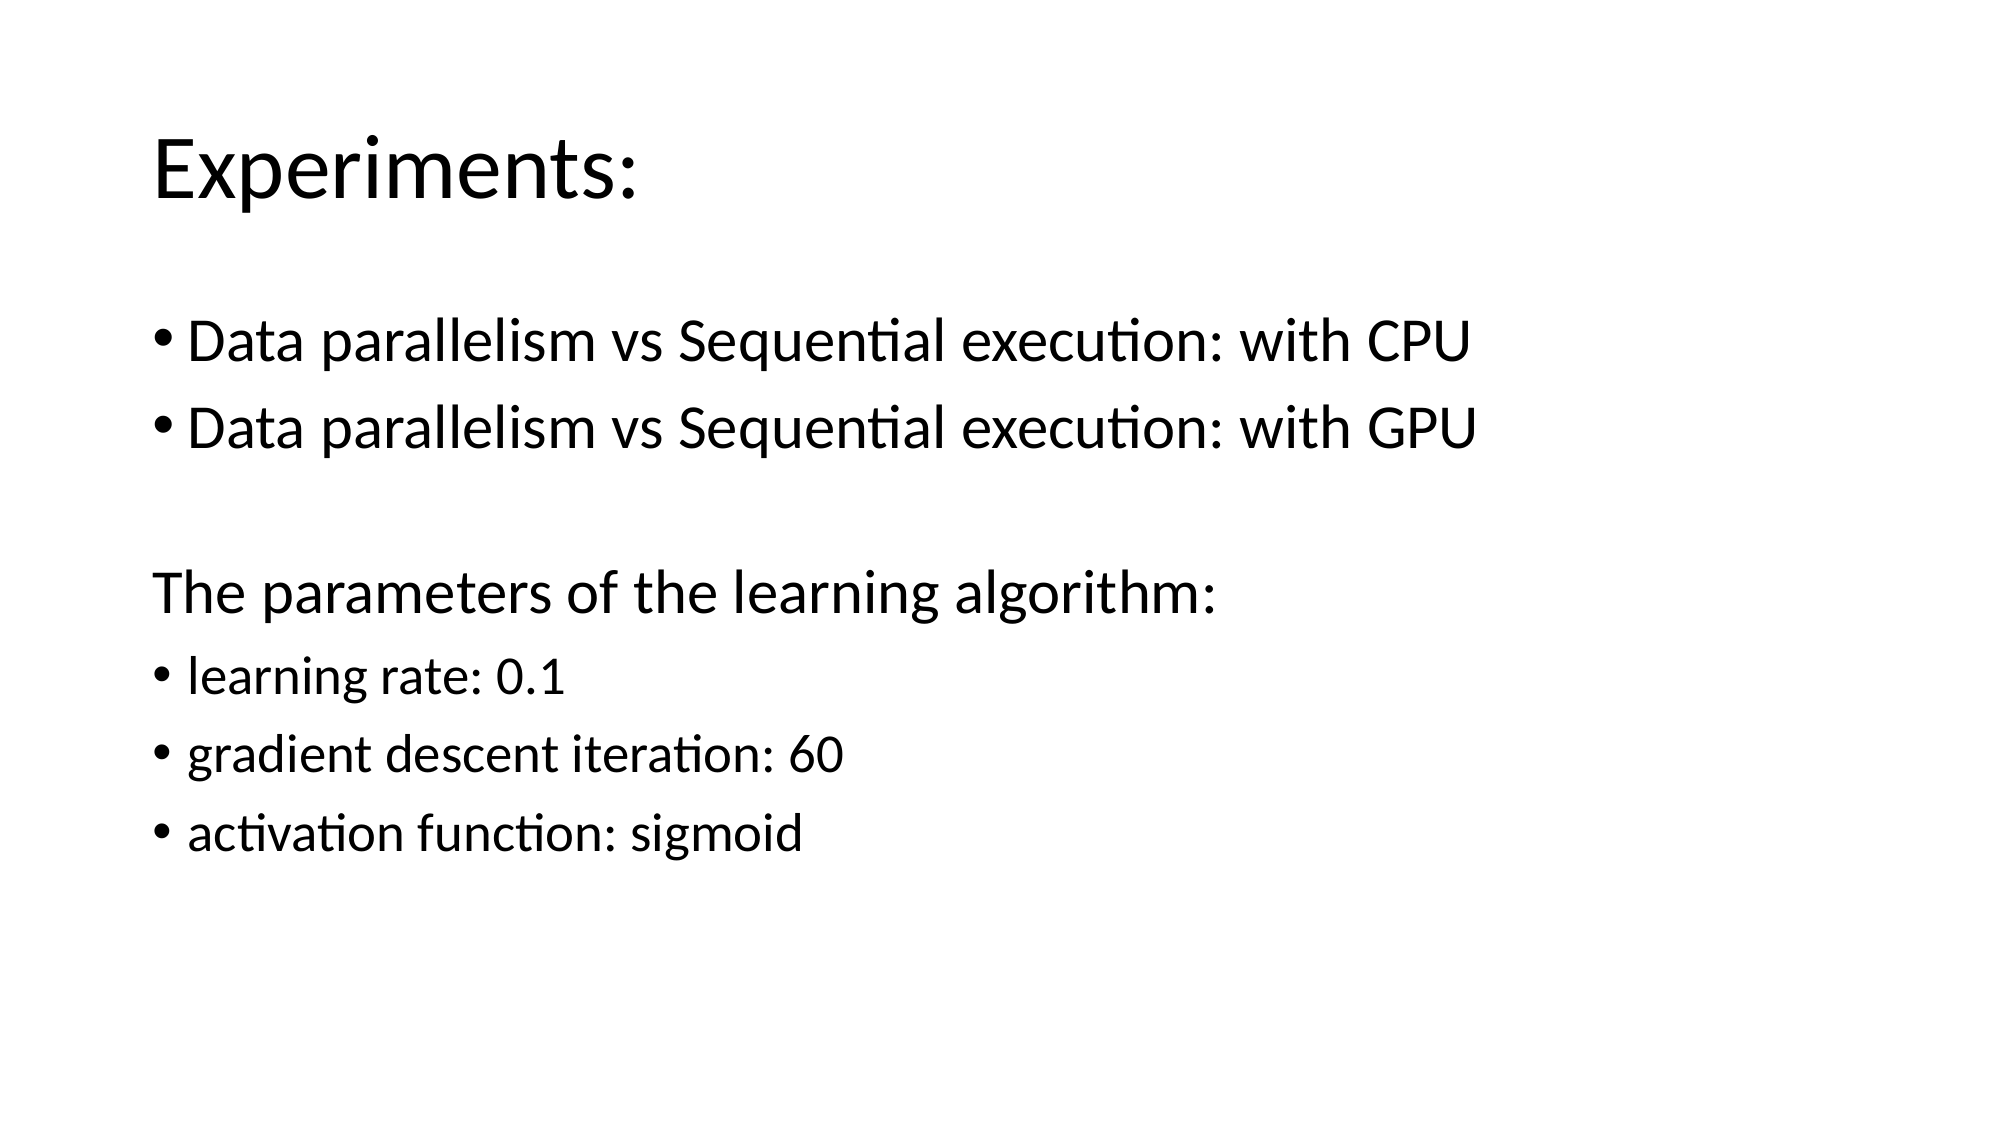

# Experiments:
Data parallelism vs Sequential execution: with CPU
Data parallelism vs Sequential execution: with GPU

The parameters of the learning algorithm:
learning rate: 0.1
gradient descent iteration: 60
activation function: sigmoid